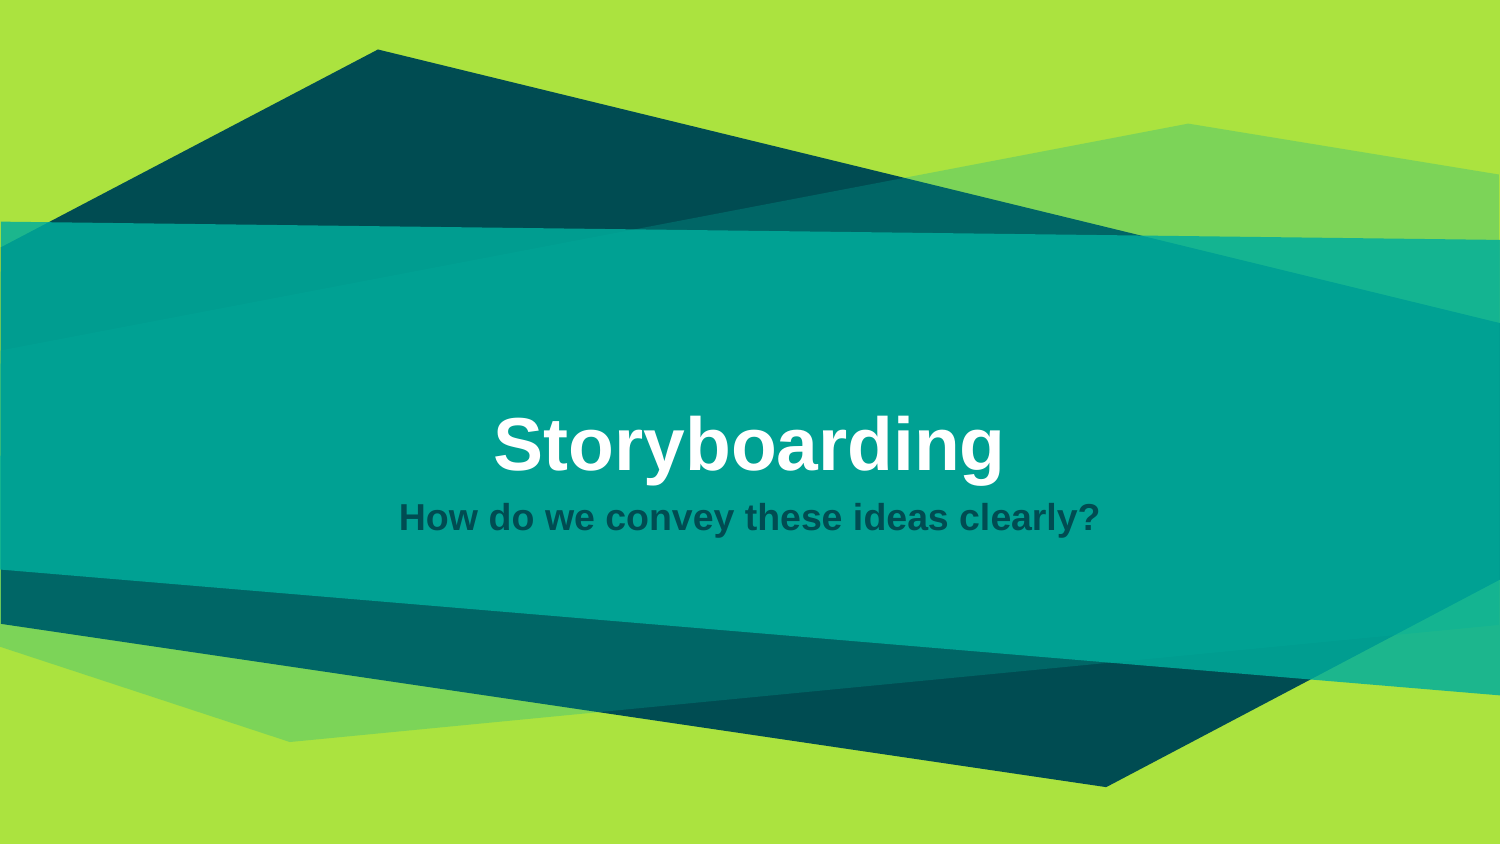

# Storyboarding
How do we convey these ideas clearly?